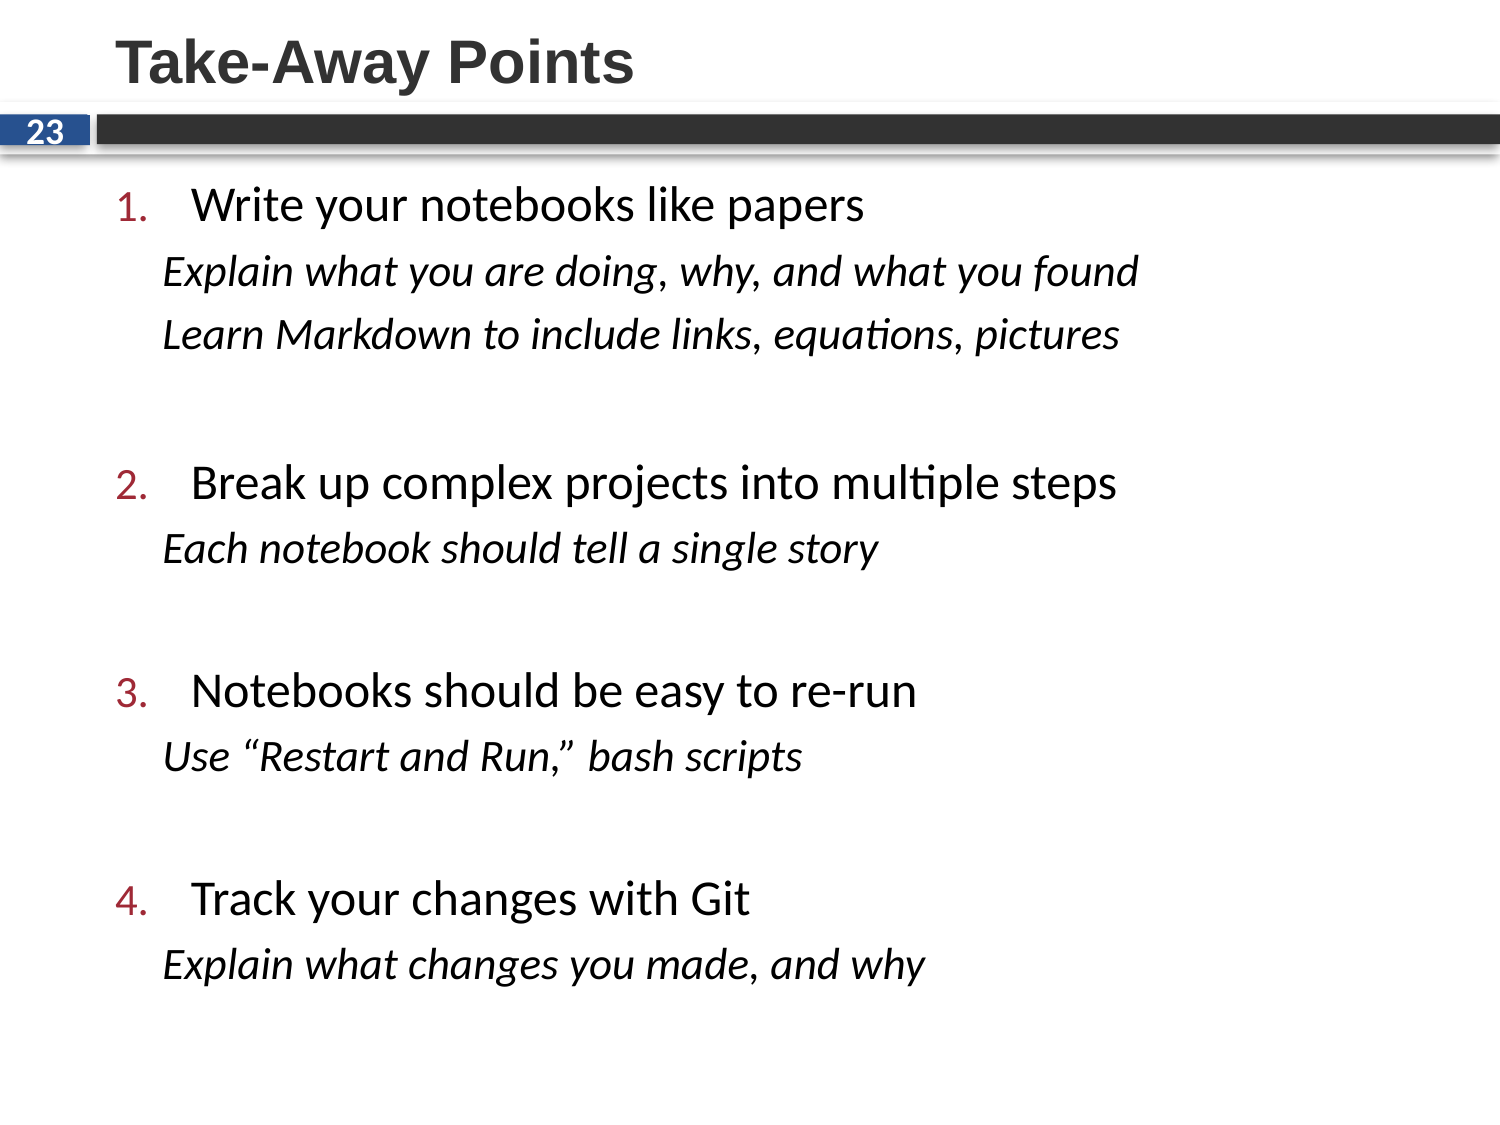

# Take-Away Points
23
Write your notebooks like papers
Explain what you are doing, why, and what you found
Learn Markdown to include links, equations, pictures

Break up complex projects into multiple steps
Each notebook should tell a single story

Notebooks should be easy to re-run
Use “Restart and Run,” bash scripts

Track your changes with Git
Explain what changes you made, and why